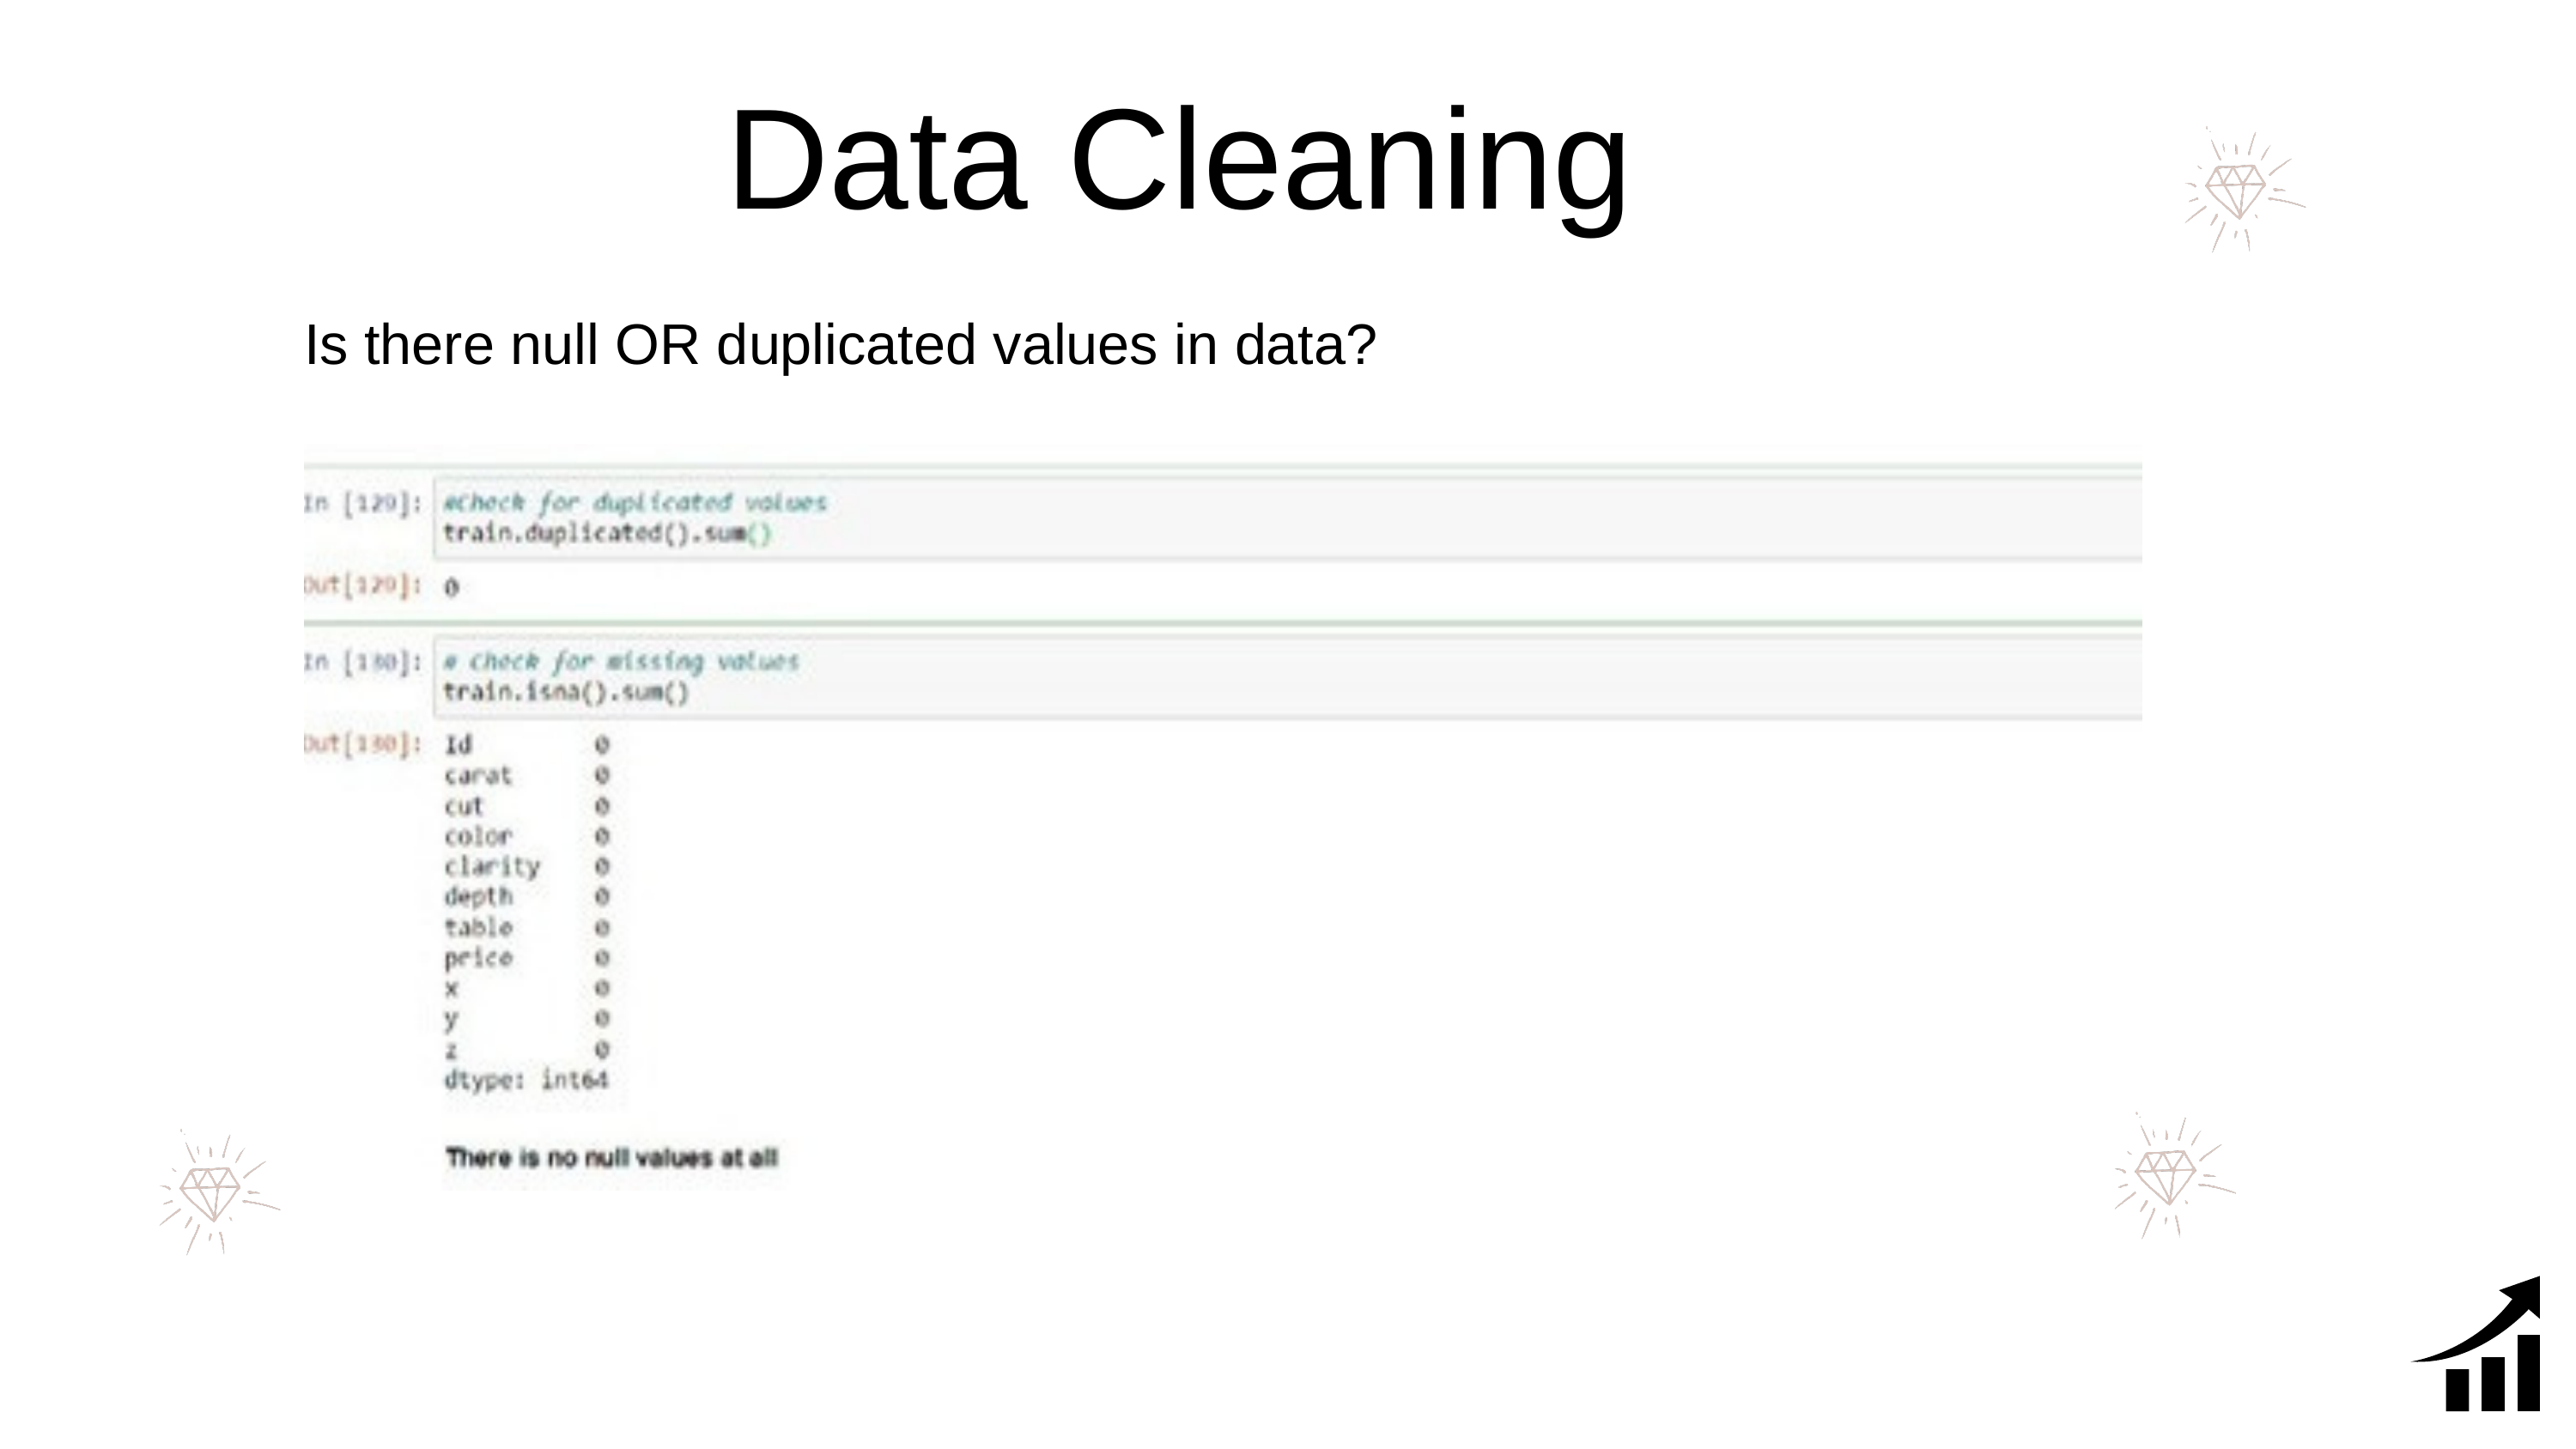

Data Cleaning

Is there null OR duplicated values in data?